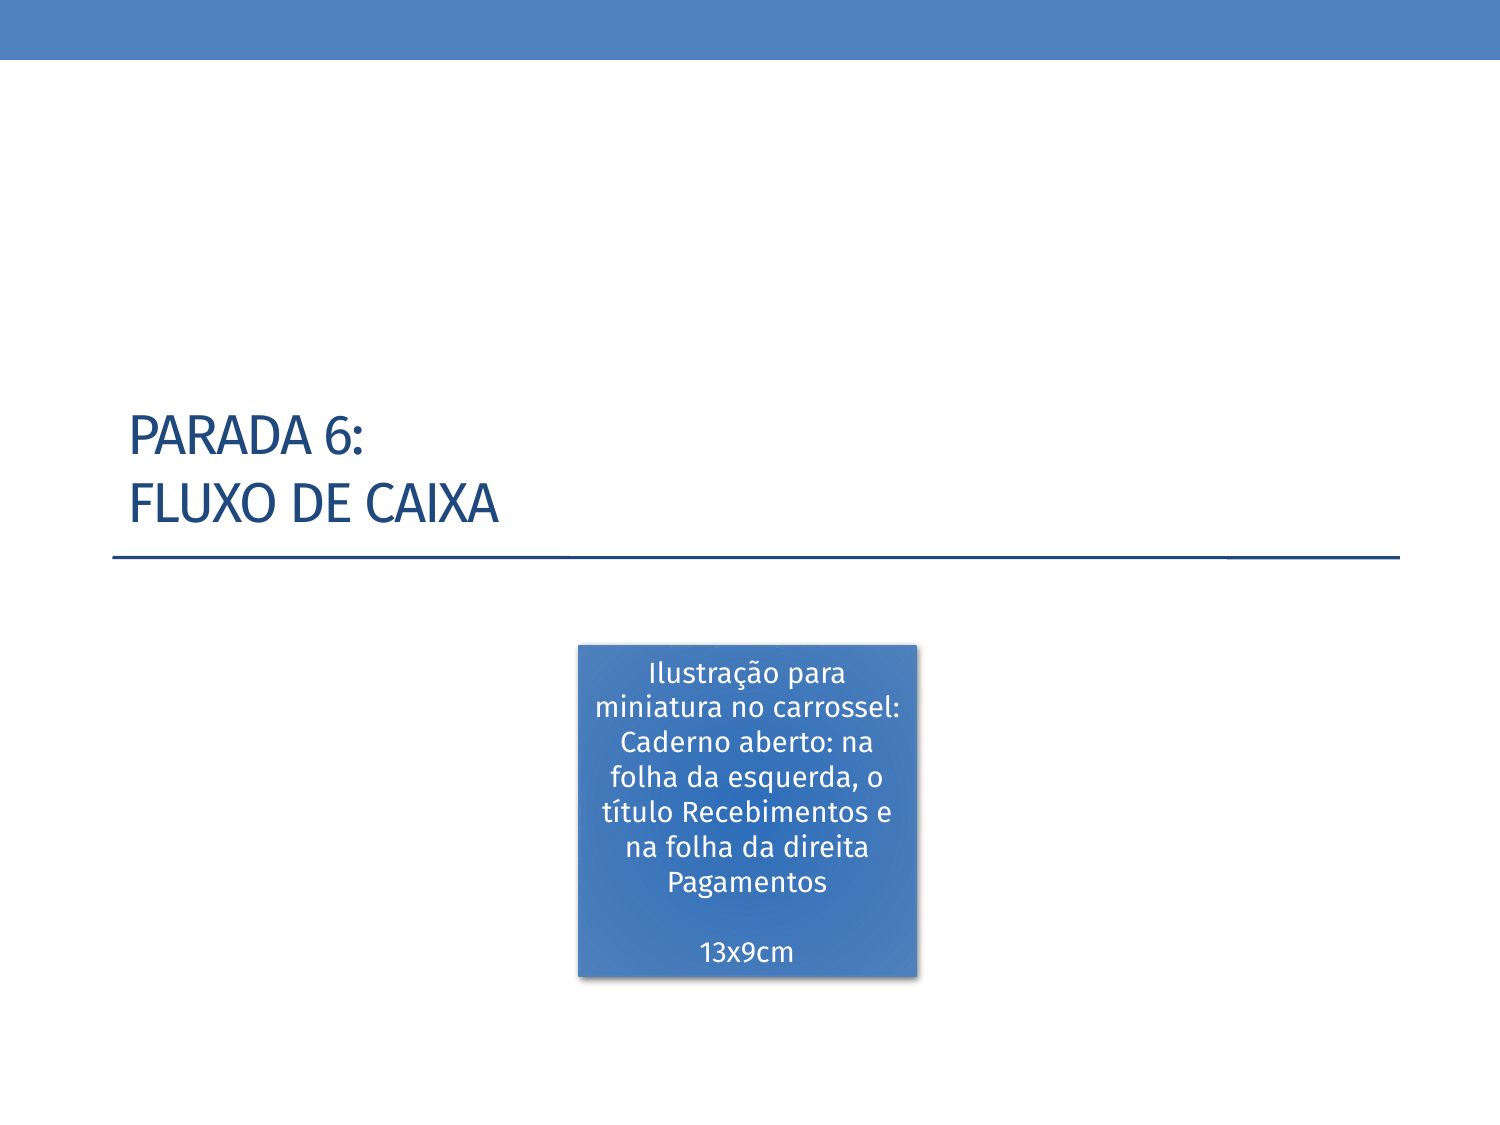

# Parada 6: Fluxo de caixa
Ilustração para miniatura no carrossel:
Caderno aberto: na folha da esquerda, o título Recebimentos e na folha da direita Pagamentos

13x9cm